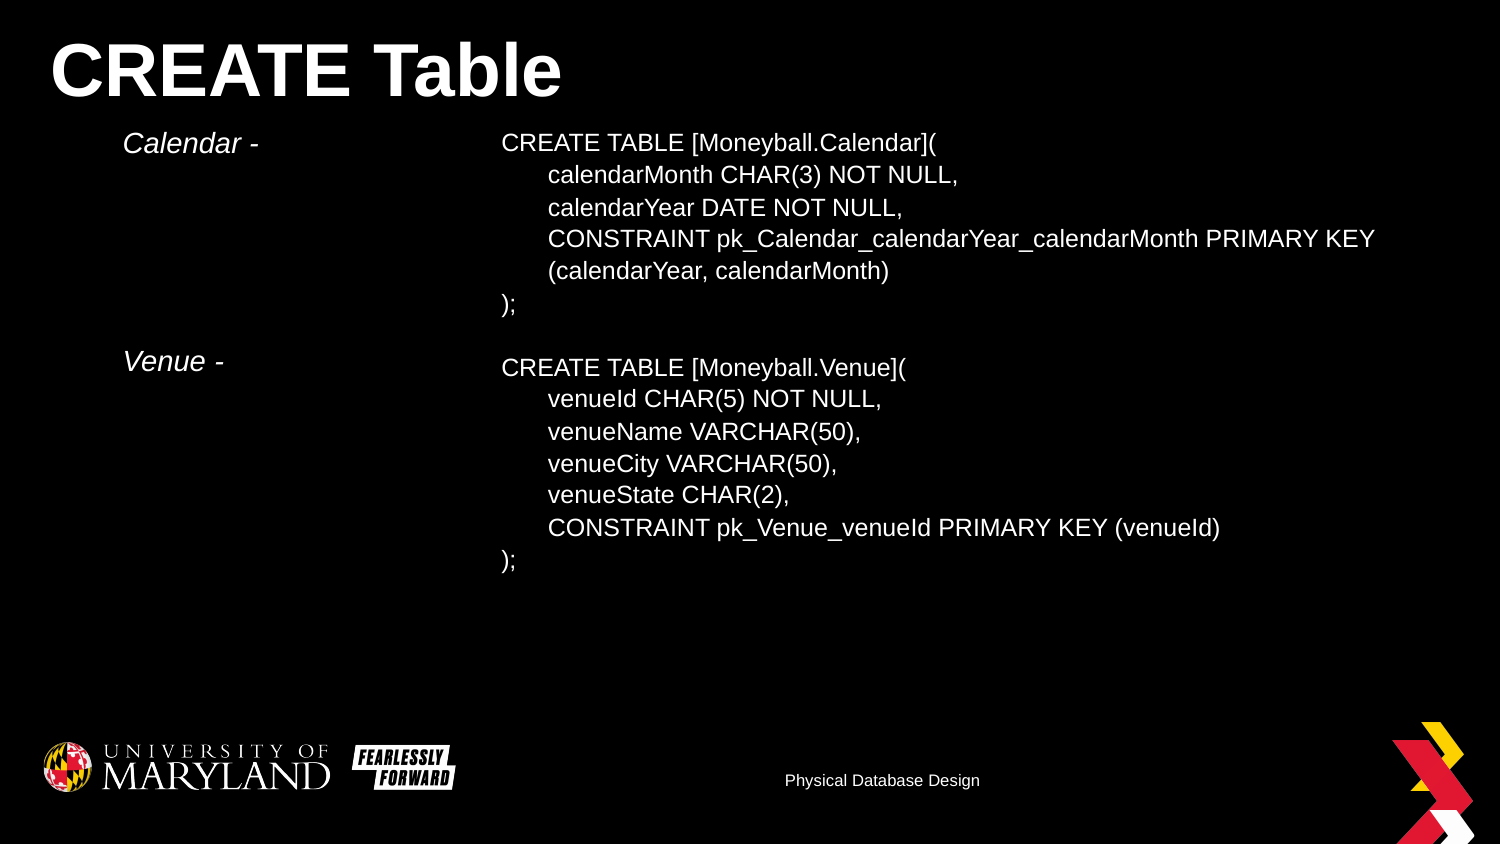

# CREATE Table
Calendar -
CREATE TABLE [Moneyball.Calendar](
	calendarMonth CHAR(3) NOT NULL,
	calendarYear DATE NOT NULL,
	CONSTRAINT pk_Calendar_calendarYear_calendarMonth PRIMARY KEY (calendarYear, calendarMonth)
);

CREATE TABLE [Moneyball.Venue](
	venueId CHAR(5) NOT NULL,
	venueName VARCHAR(50),
	venueCity VARCHAR(50),
	venueState CHAR(2),
	CONSTRAINT pk_Venue_venueId PRIMARY KEY (venueId)
);

Venue -
7
Physical Database Design